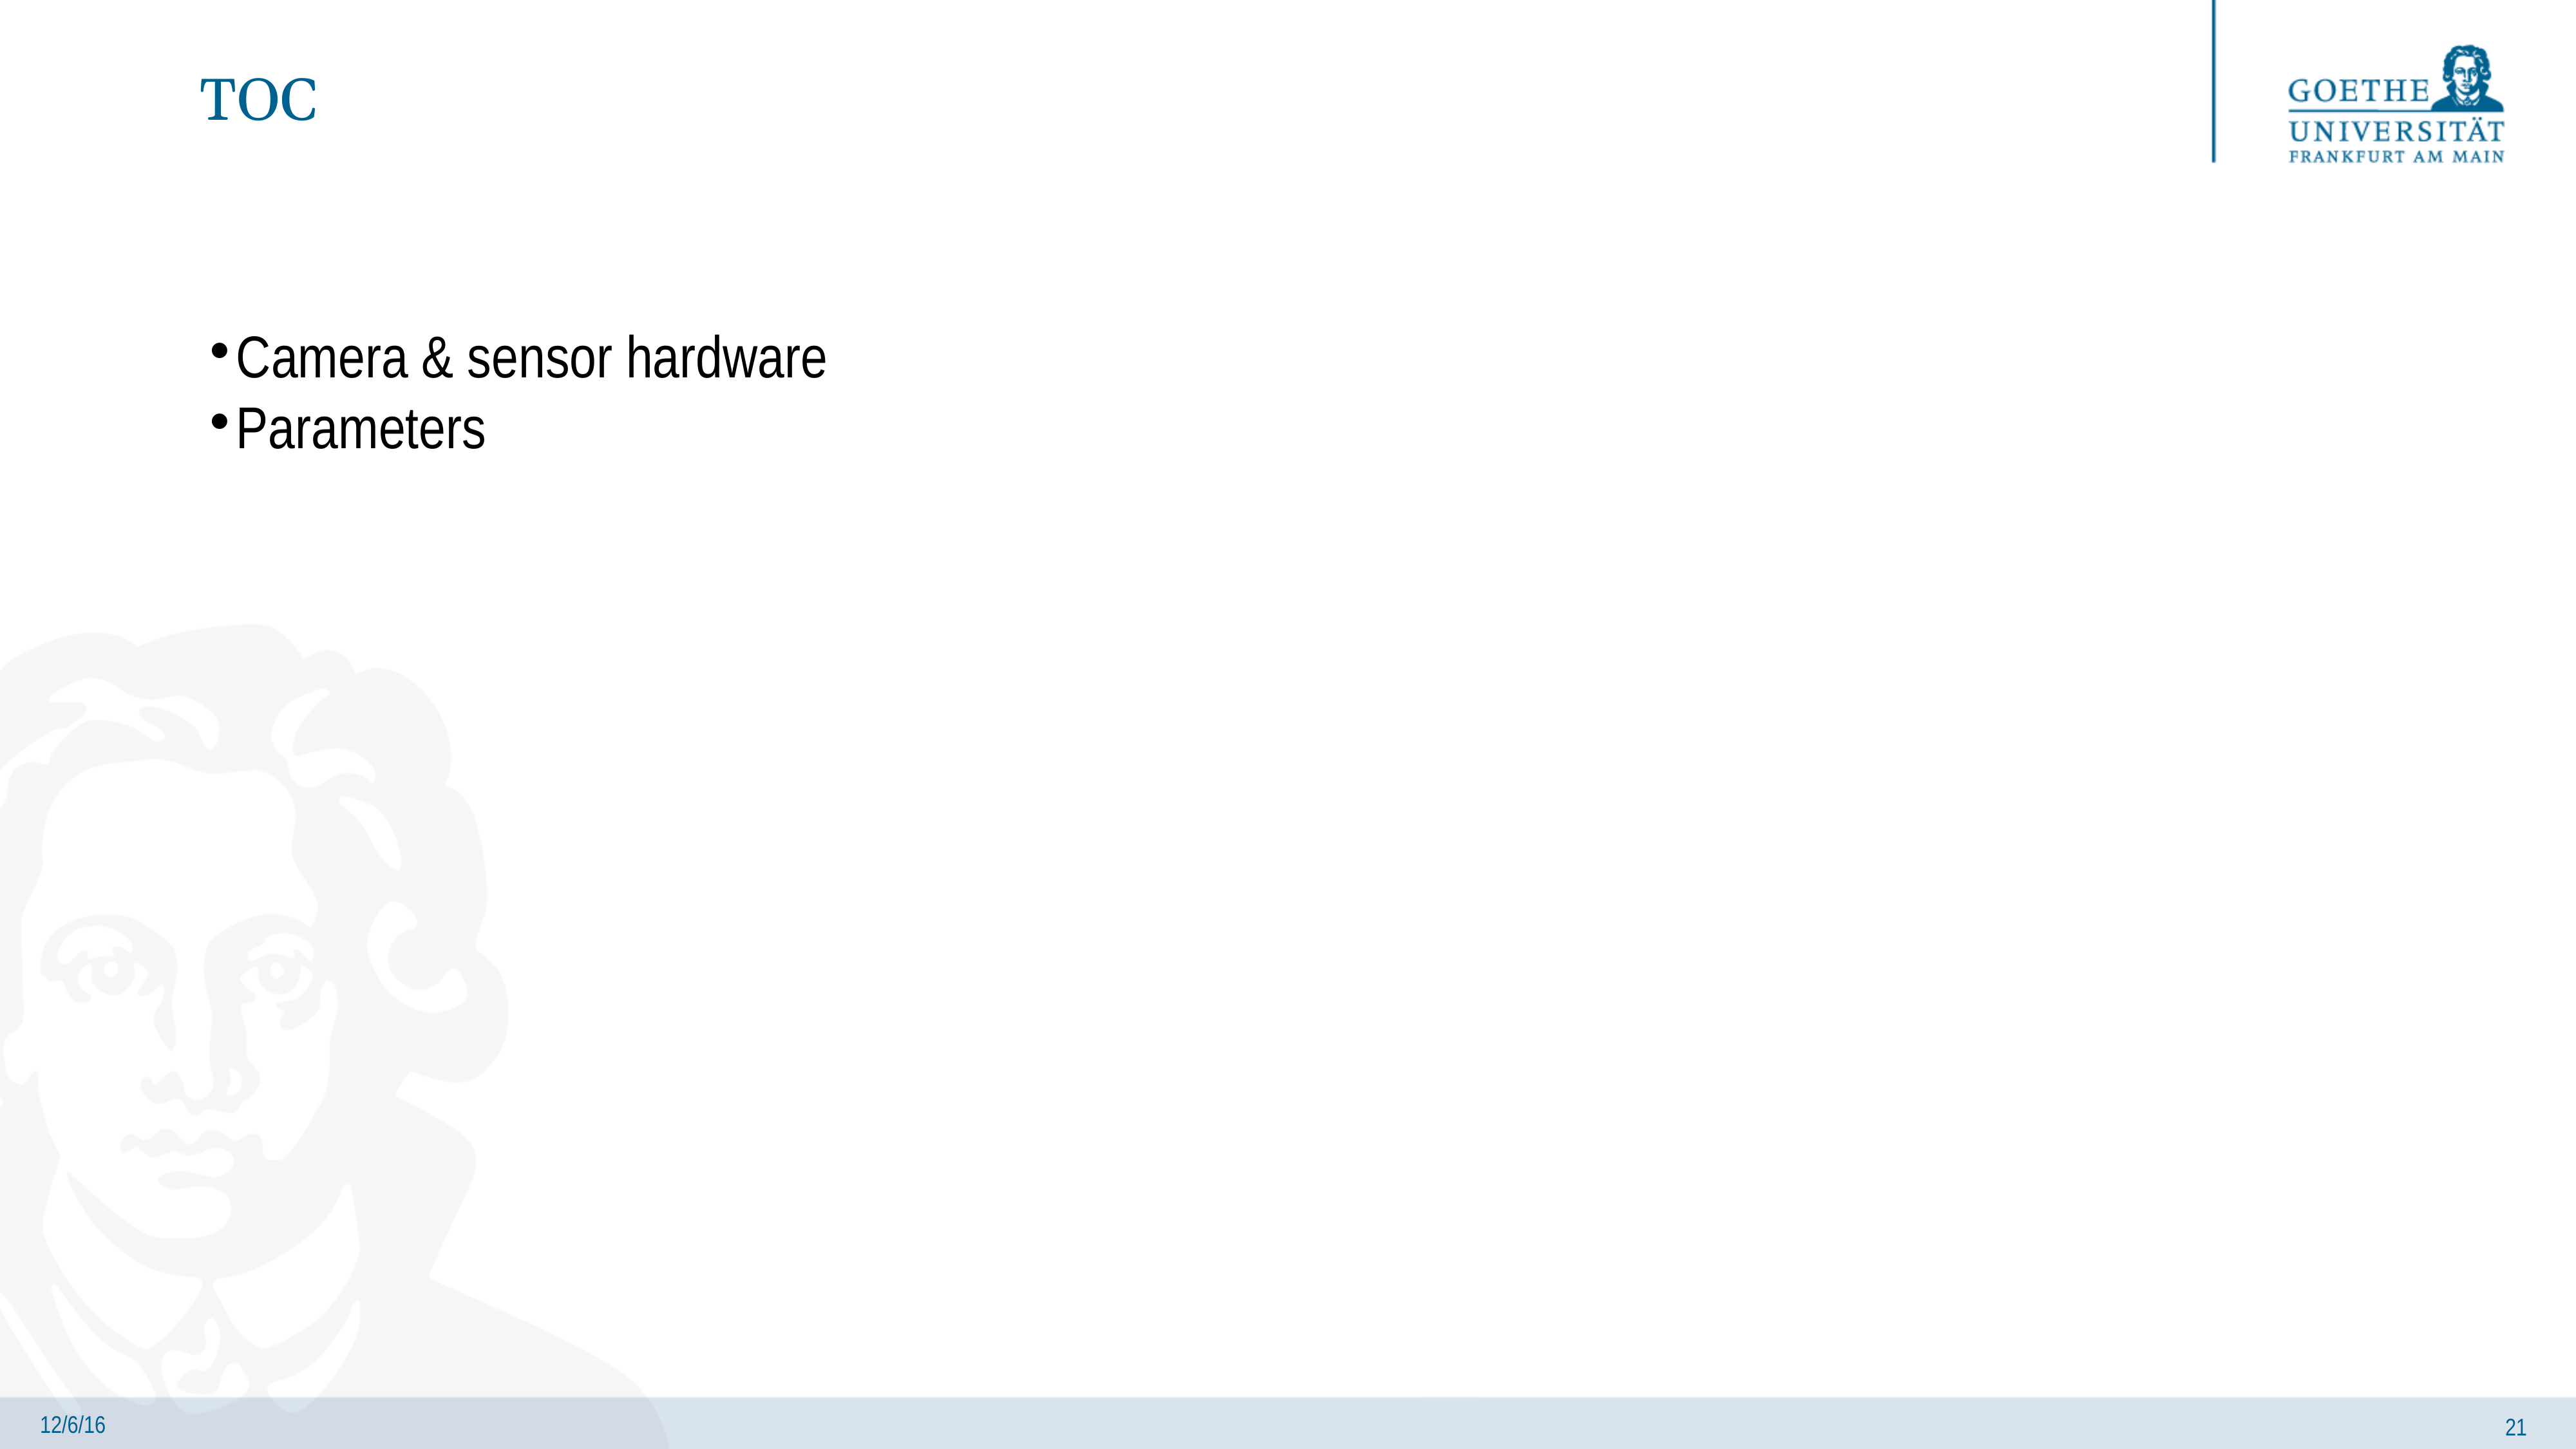

TOC
Camera & sensor hardware
Parameters
21